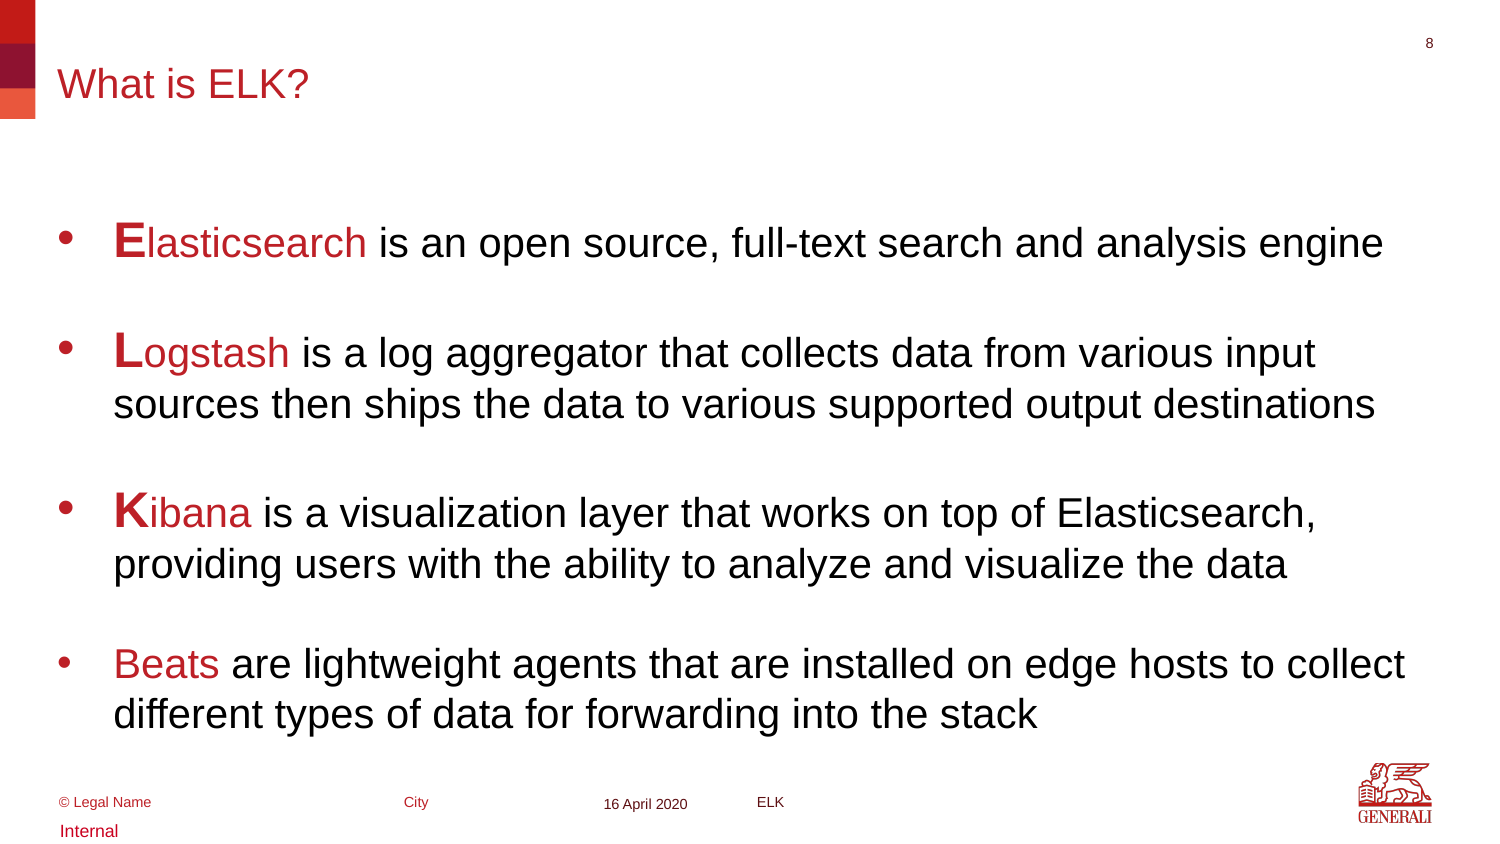

8
# What is ELK?

Elasticsearch is an open source, full-text search and analysis engine

Logstash is a log aggregator that collects data from various input sources then ships the data to various supported output destinations

Kibana is a visualization layer that works on top of Elasticsearch, providing users with the ability to analyze and visualize the data

Beats are lightweight agents that are installed on edge hosts to collect different types of data for forwarding into the stack
16 April 2020
ELK